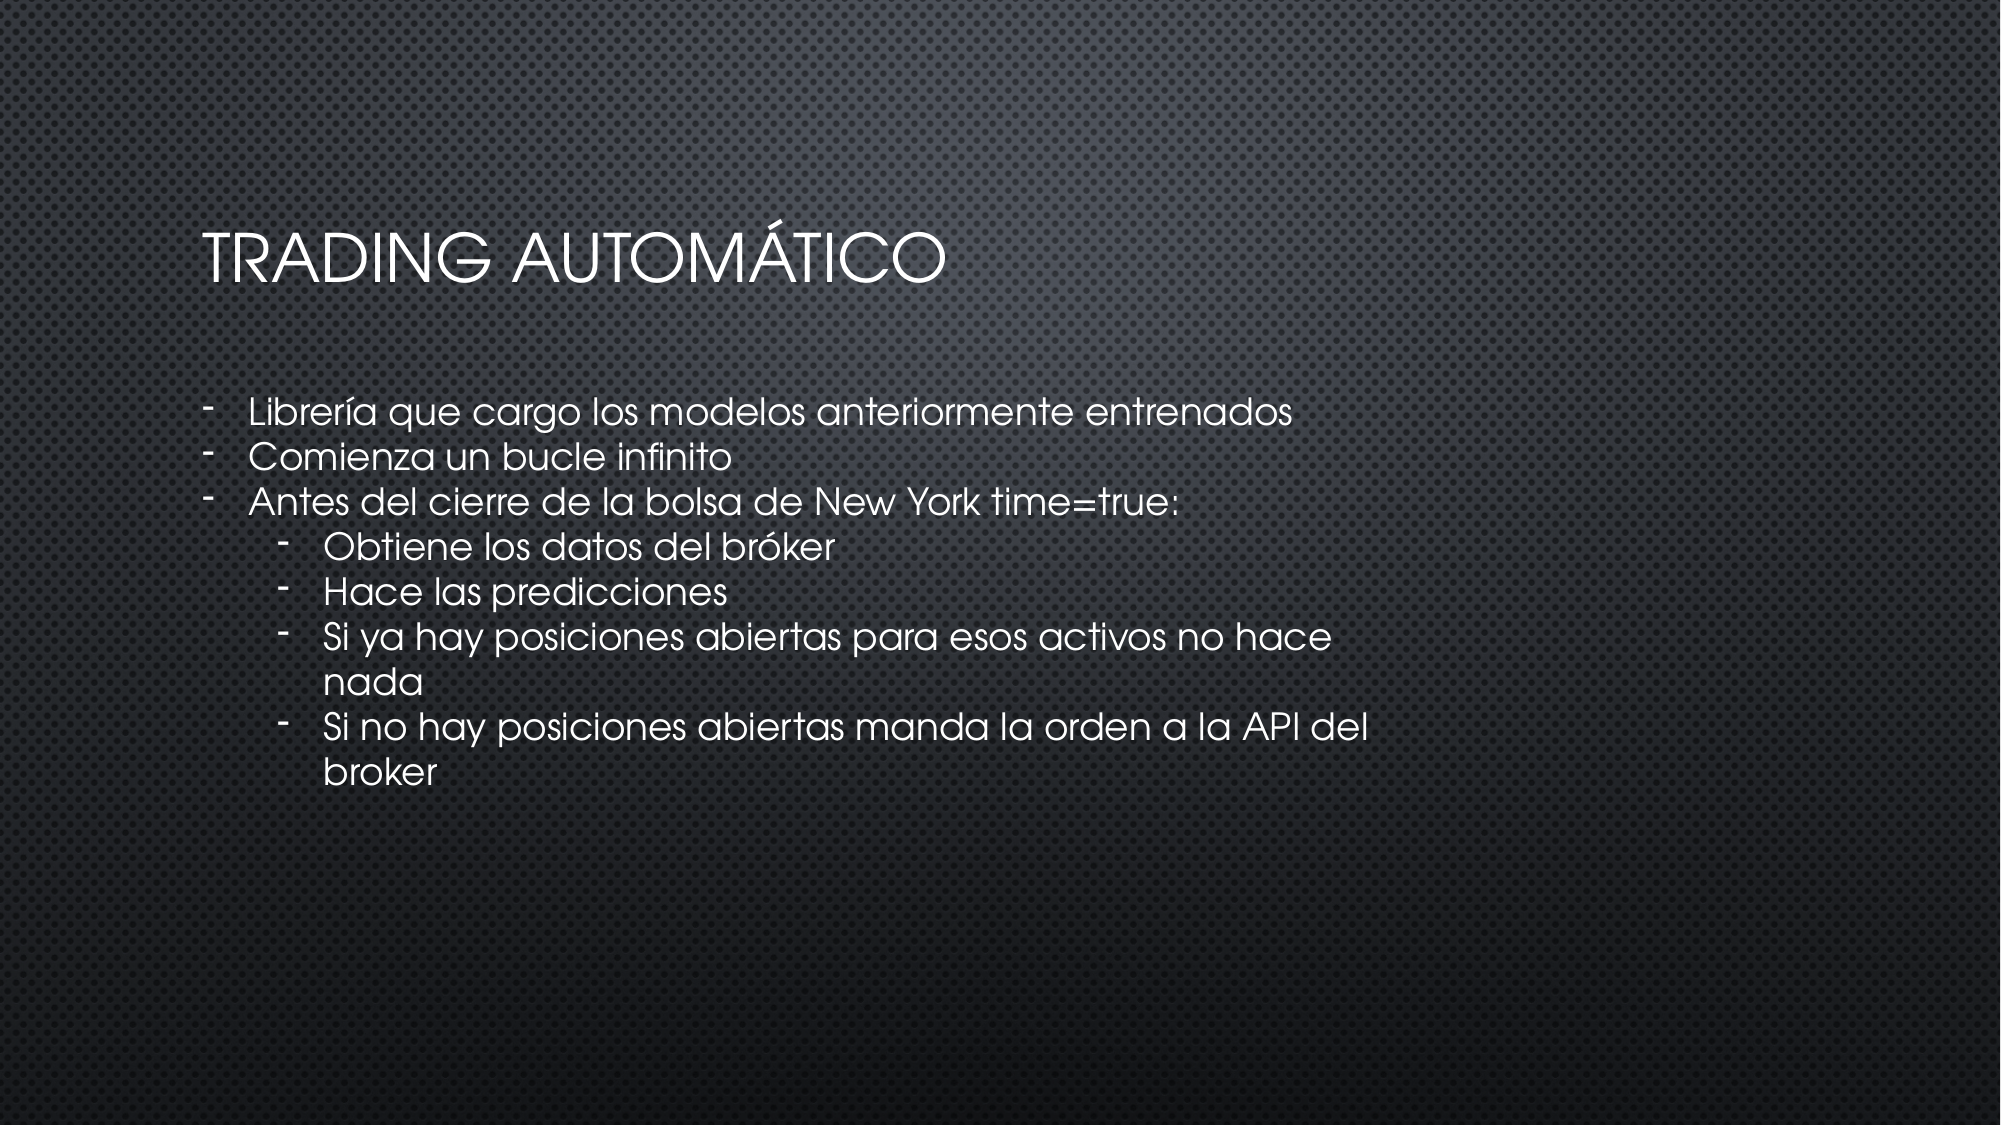

# Trading automático
Librería que cargo los modelos anteriormente entrenados
Comienza un bucle infinito
Antes del cierre de la bolsa de New York time=true:
Obtiene los datos del bróker
Hace las predicciones
Si ya hay posiciones abiertas para esos activos no hace nada
Si no hay posiciones abiertas manda la orden a la API del broker